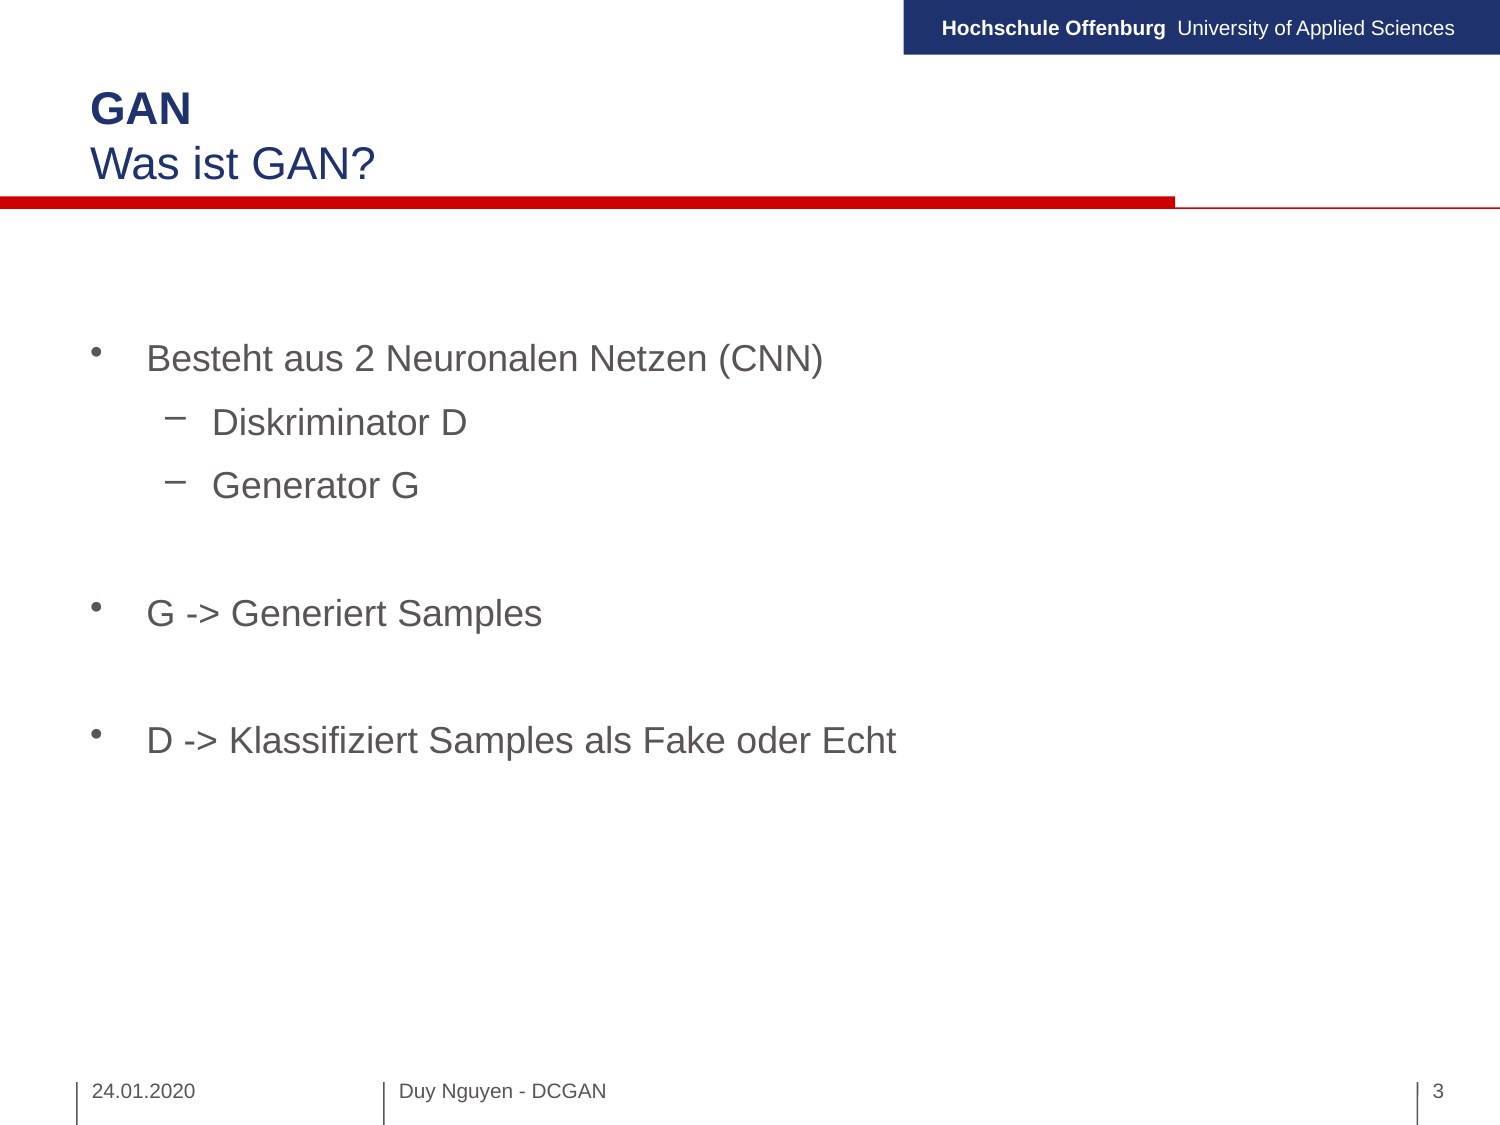

# GAN Was ist GAN?
Besteht aus 2 Neuronalen Netzen (CNN)
Diskriminator D
Generator G

G -> Generiert Samples

D -> Klassifiziert Samples als Fake oder Echt
24.01.2020
Duy Nguyen - DCGAN
3